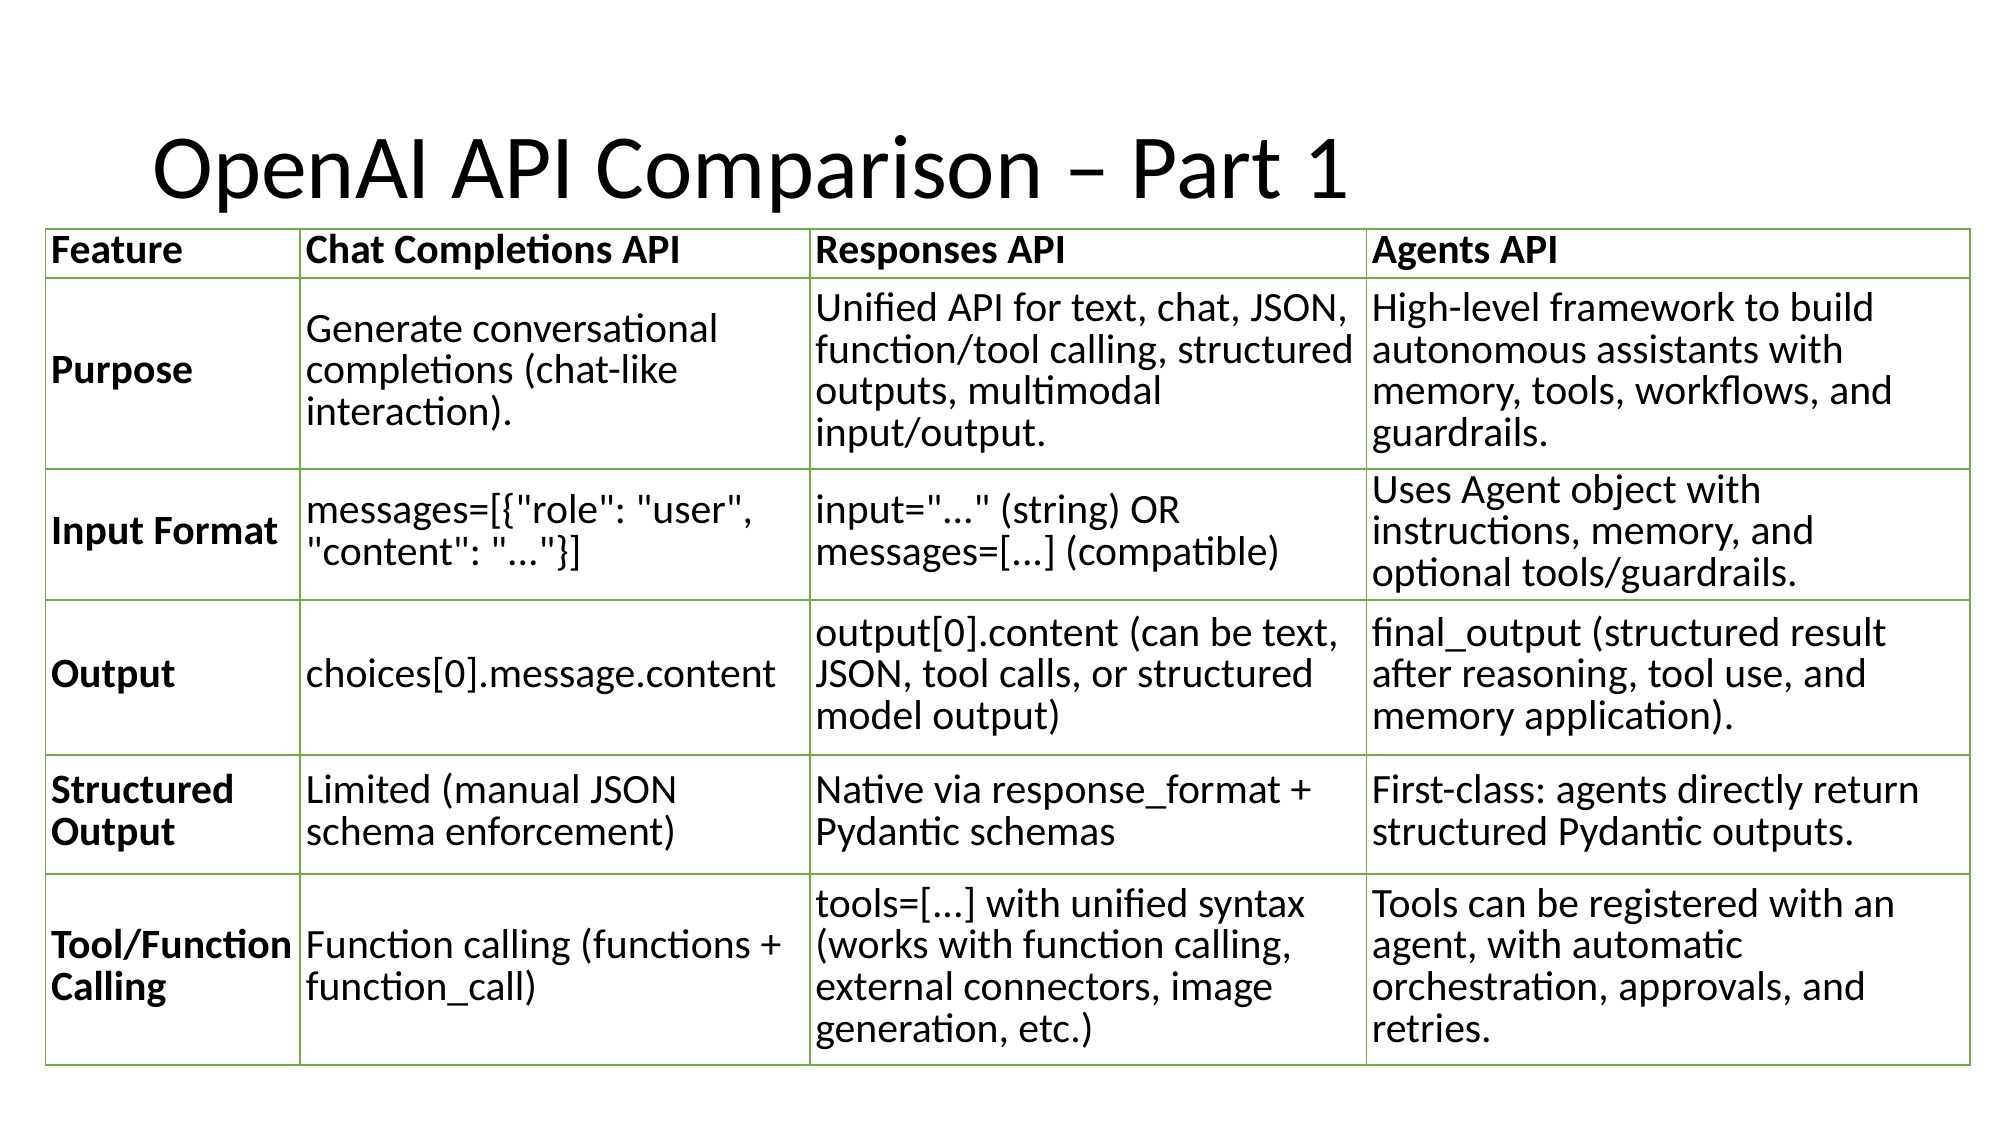

# OpenAI API Comparison – Part 1
| Feature | Chat Completions API | Responses API | Agents API |
| --- | --- | --- | --- |
| Purpose | Generate conversational completions (chat-like interaction). | Unified API for text, chat, JSON, function/tool calling, structured outputs, multimodal input/output. | High-level framework to build autonomous assistants with memory, tools, workflows, and guardrails. |
| Input Format | messages=[{"role": "user", "content": "..."}] | input="..." (string) OR messages=[...] (compatible) | Uses Agent object with instructions, memory, and optional tools/guardrails. |
| Output | choices[0].message.content | output[0].content (can be text, JSON, tool calls, or structured model output) | final\_output (structured result after reasoning, tool use, and memory application). |
| Structured Output | Limited (manual JSON schema enforcement) | Native via response\_format + Pydantic schemas | First-class: agents directly return structured Pydantic outputs. |
| Tool/Function Calling | Function calling (functions + function\_call) | tools=[...] with unified syntax (works with function calling, external connectors, image generation, etc.) | Tools can be registered with an agent, with automatic orchestration, approvals, and retries. |